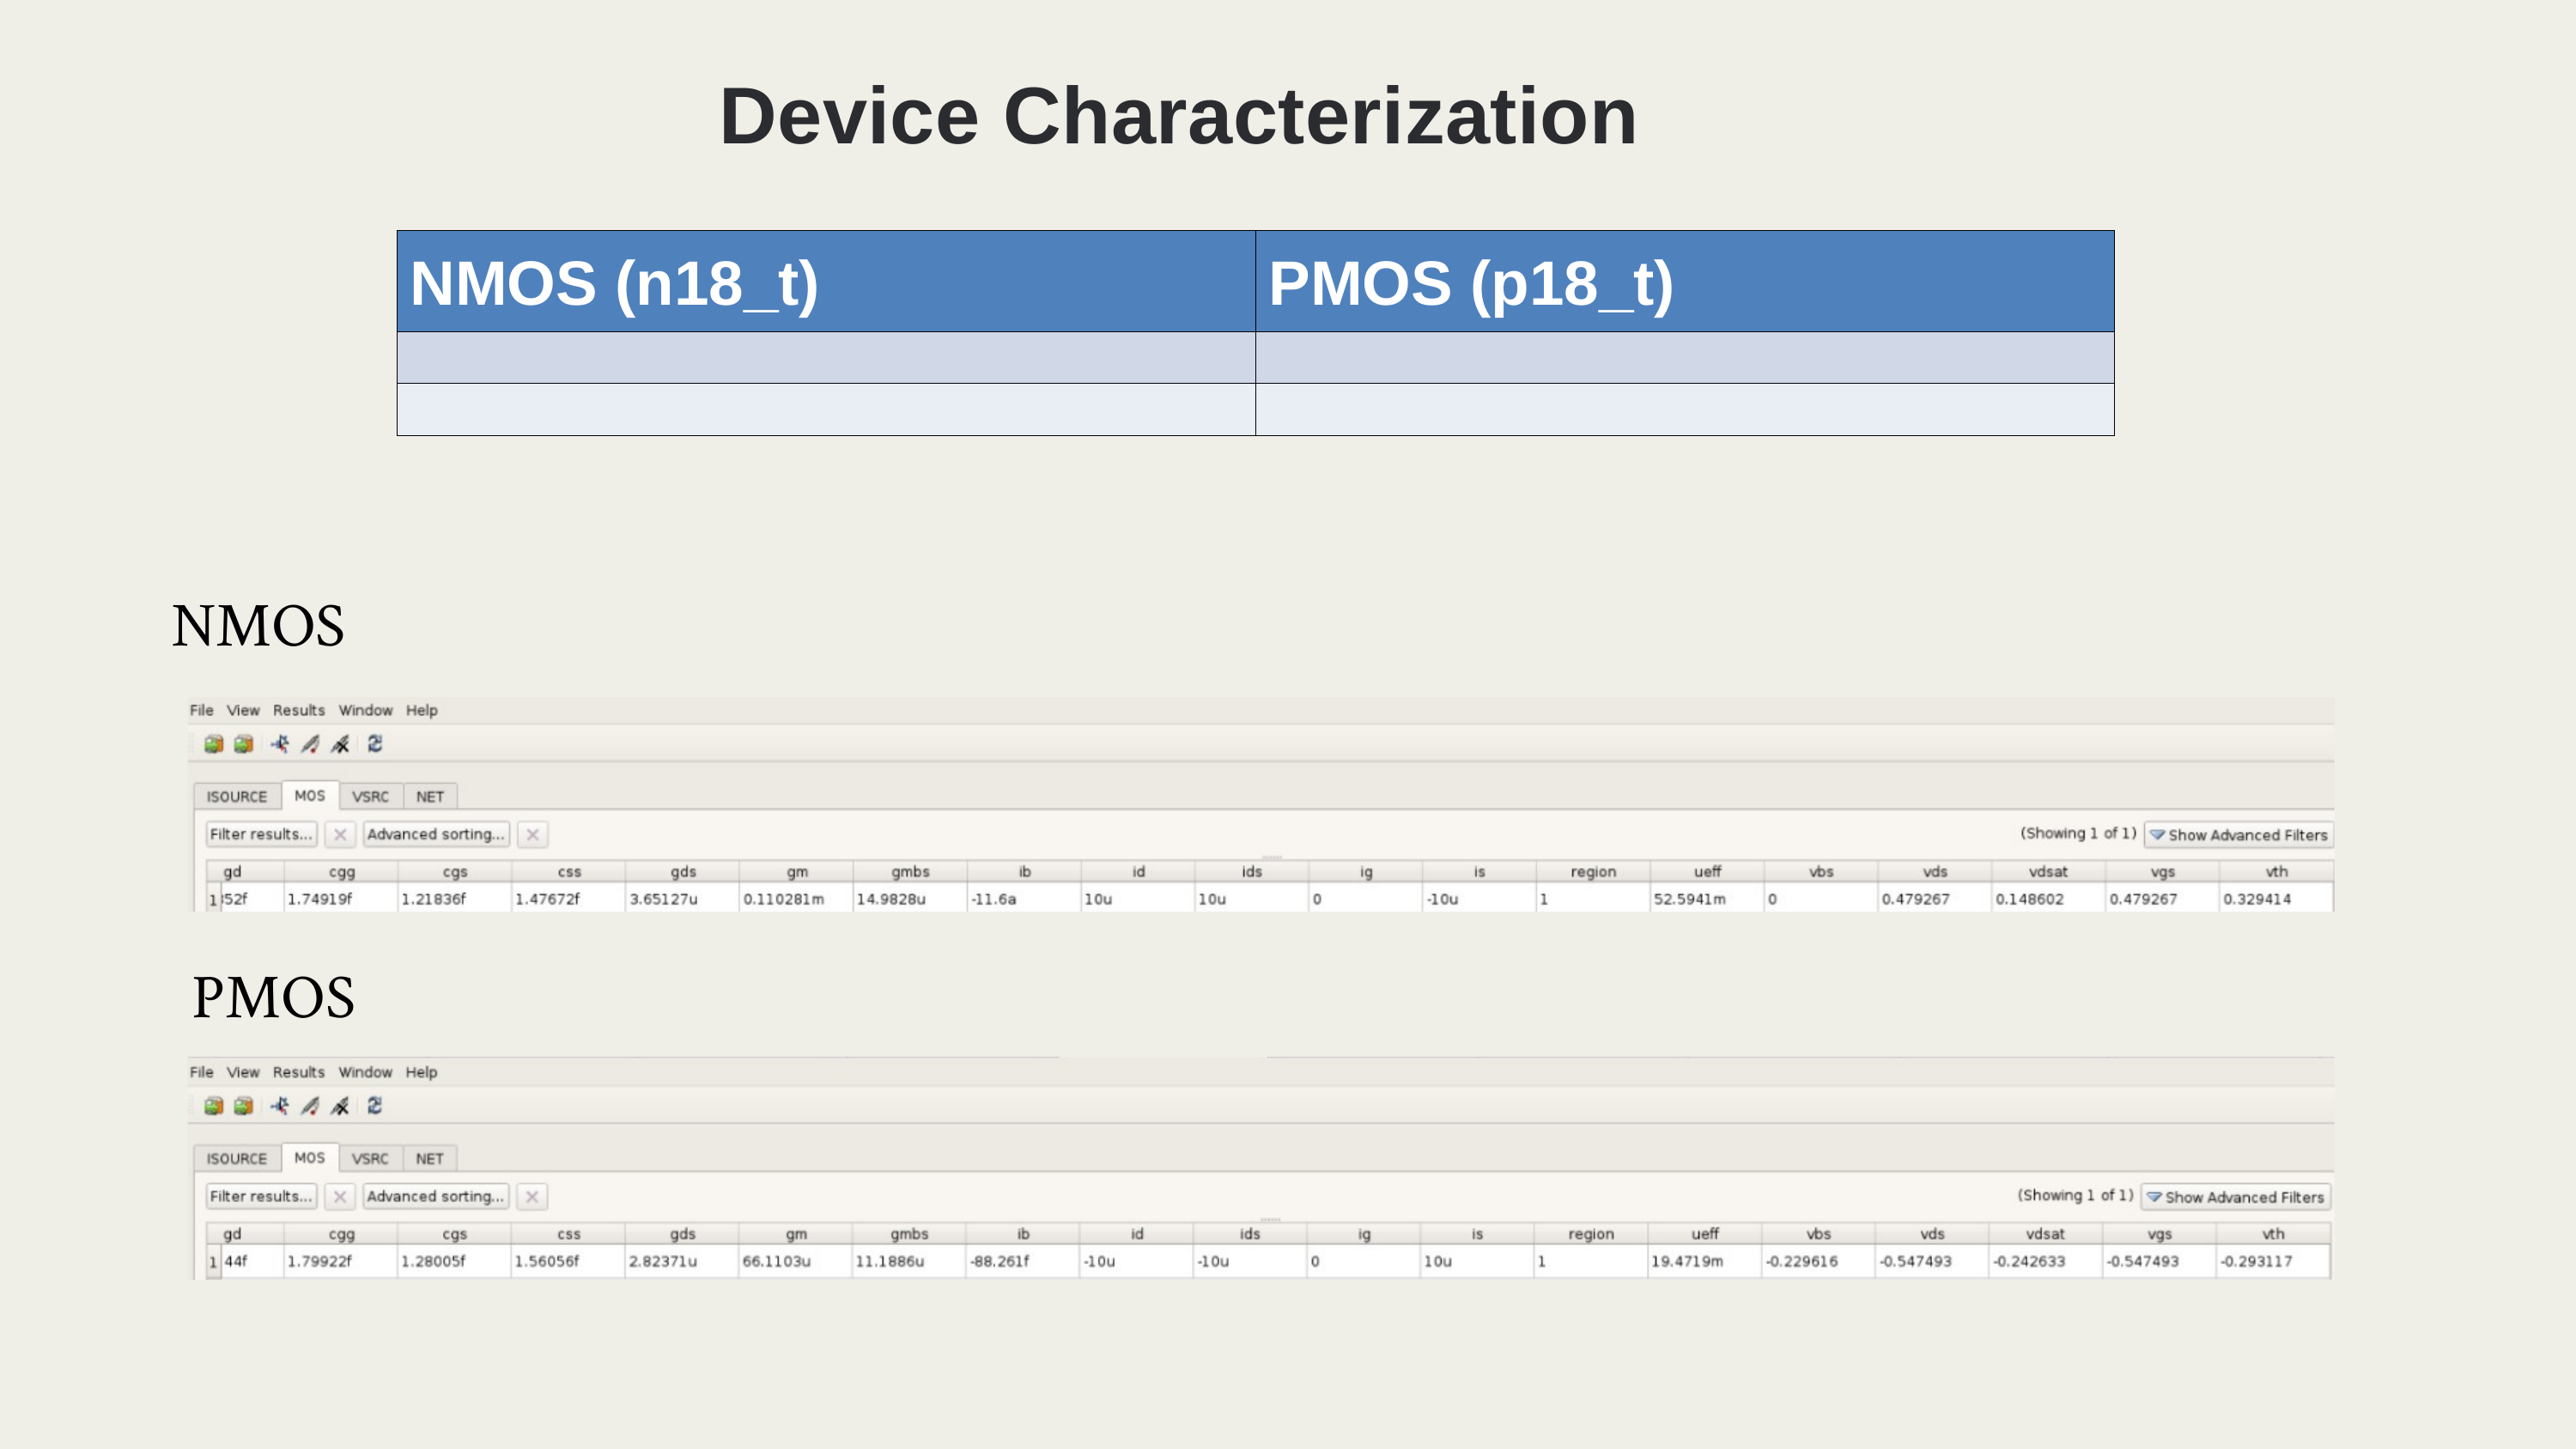

Device Characterization
| NMOS (n18\_t) | PMOS (p18\_t) |
| --- | --- |
|  |  |
|  |  |

NMOS

PMOS